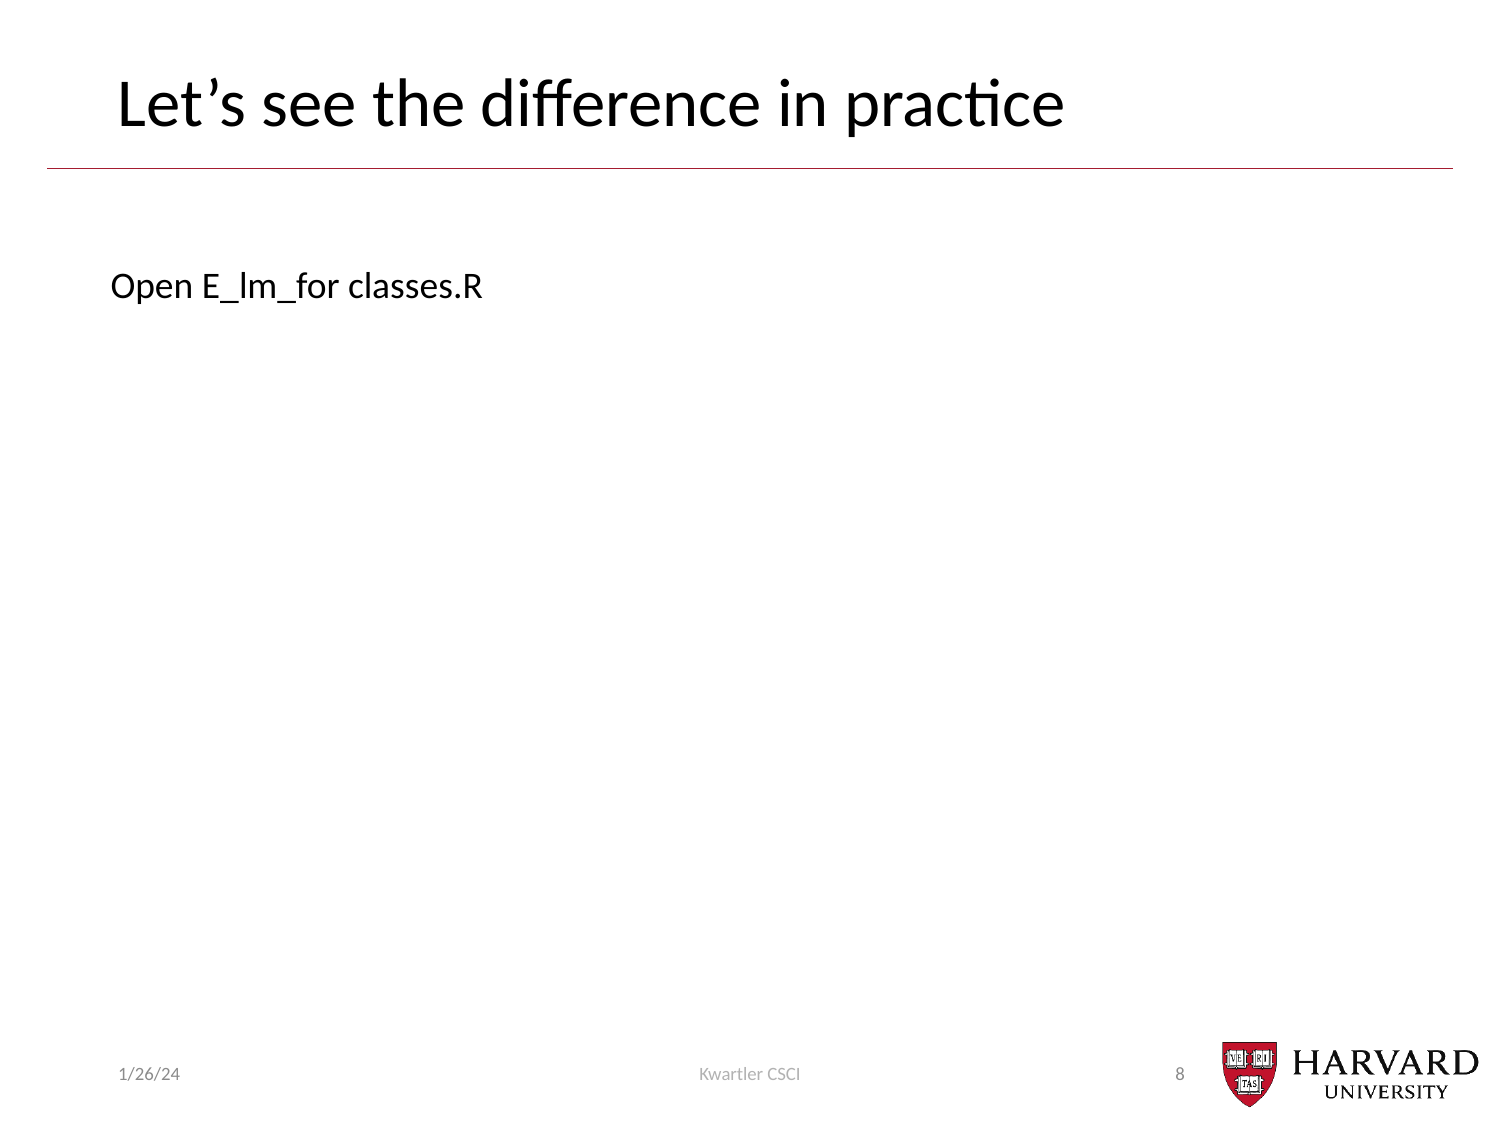

# Let’s see the difference in practice
﻿Open E_lm_for classes.R
1/26/24
Kwartler CSCI
8